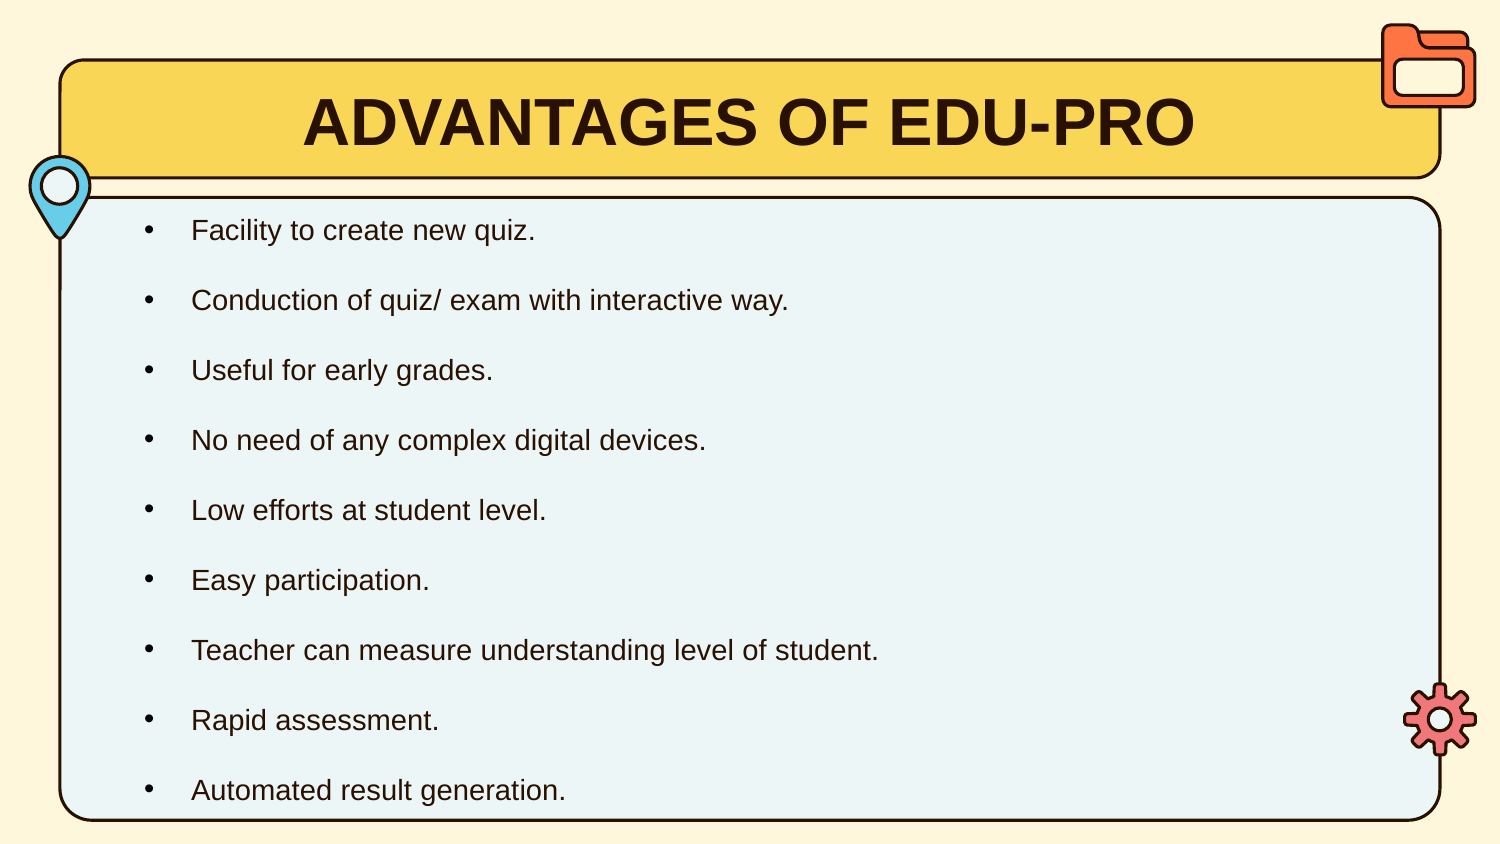

# ADVANTAGES OF EDU-PRO

Facility to create new quiz.
Conduction of quiz/ exam with interactive way.
Useful for early grades.
No need of any complex digital devices.
Low efforts at student level.
Easy participation.
Teacher can measure understanding level of student.
Rapid assessment.
Automated result generation.